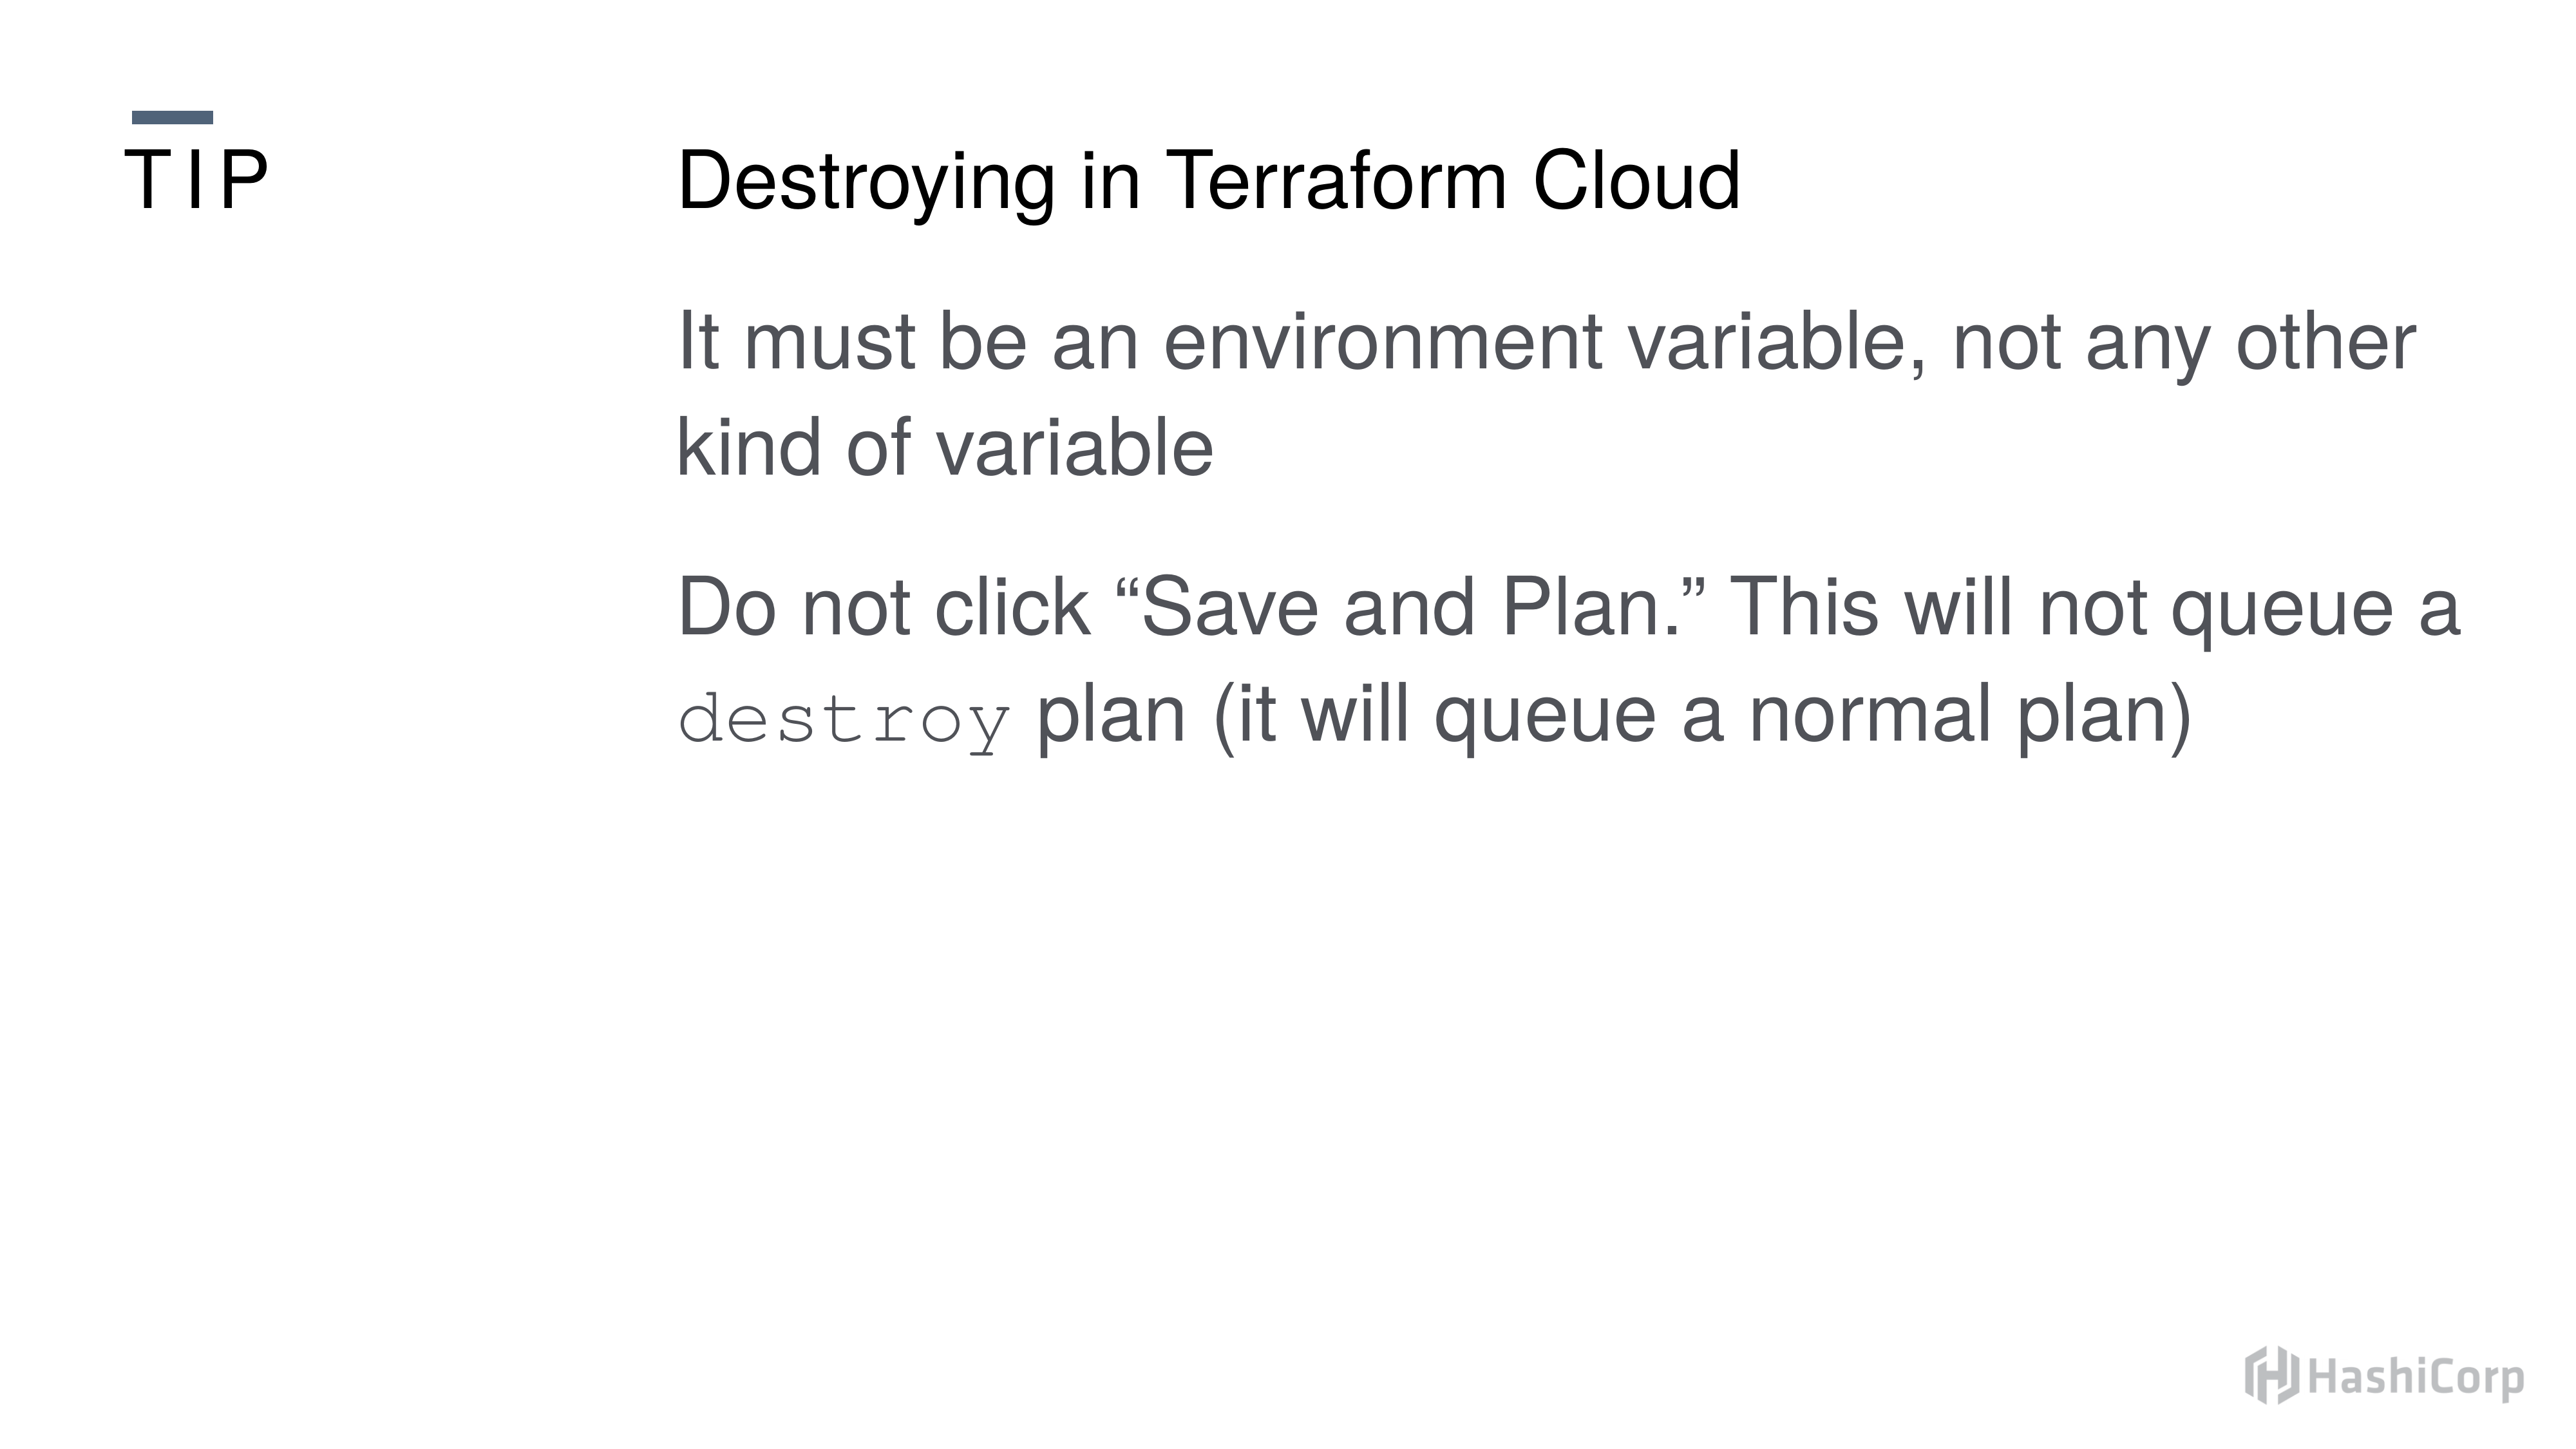

Destroying in Terraform Cloud
It must be an environment variable, not any other kind of variable
Do not click “Save and Plan.” This will not queue a destroy plan (it will queue a normal plan)
336